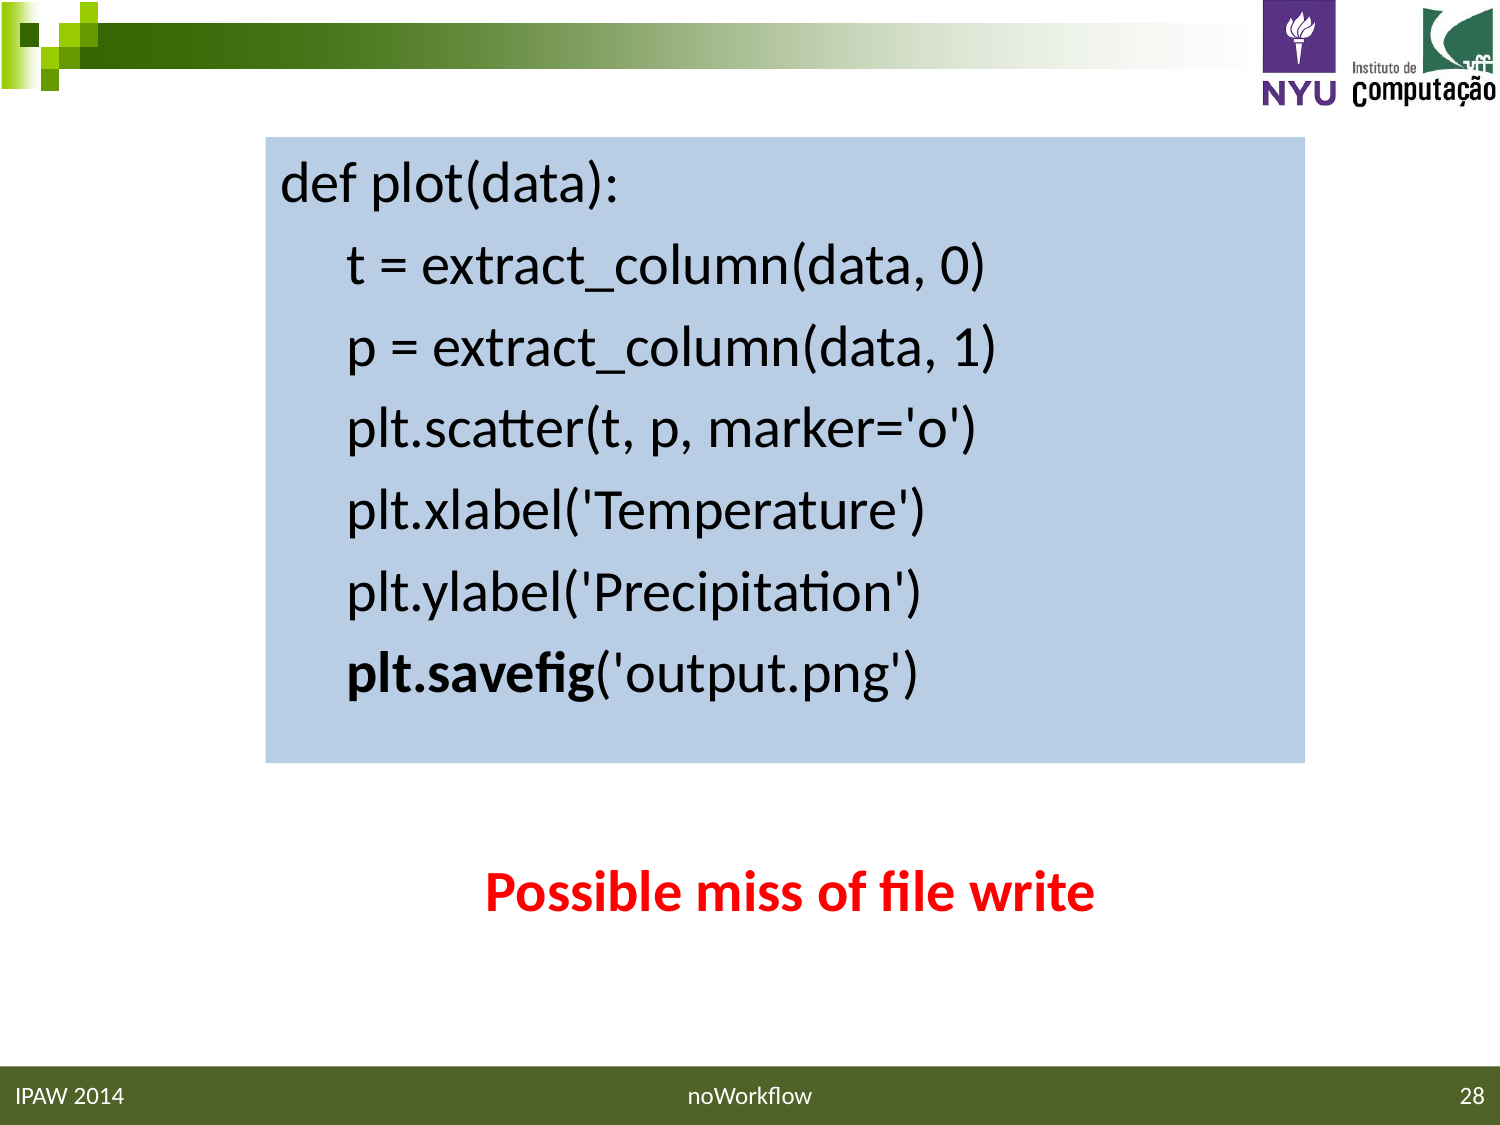

def plot(data):
     t = extract_column(data, 0)
     p = extract_column(data, 1)
     plt.scatter(t, p, marker='o')
     plt.xlabel('Temperature')
     plt.ylabel('Precipitation')
     plt.savefig('output.png')
Possible miss of file write
IPAW 2014
noWorkflow
28